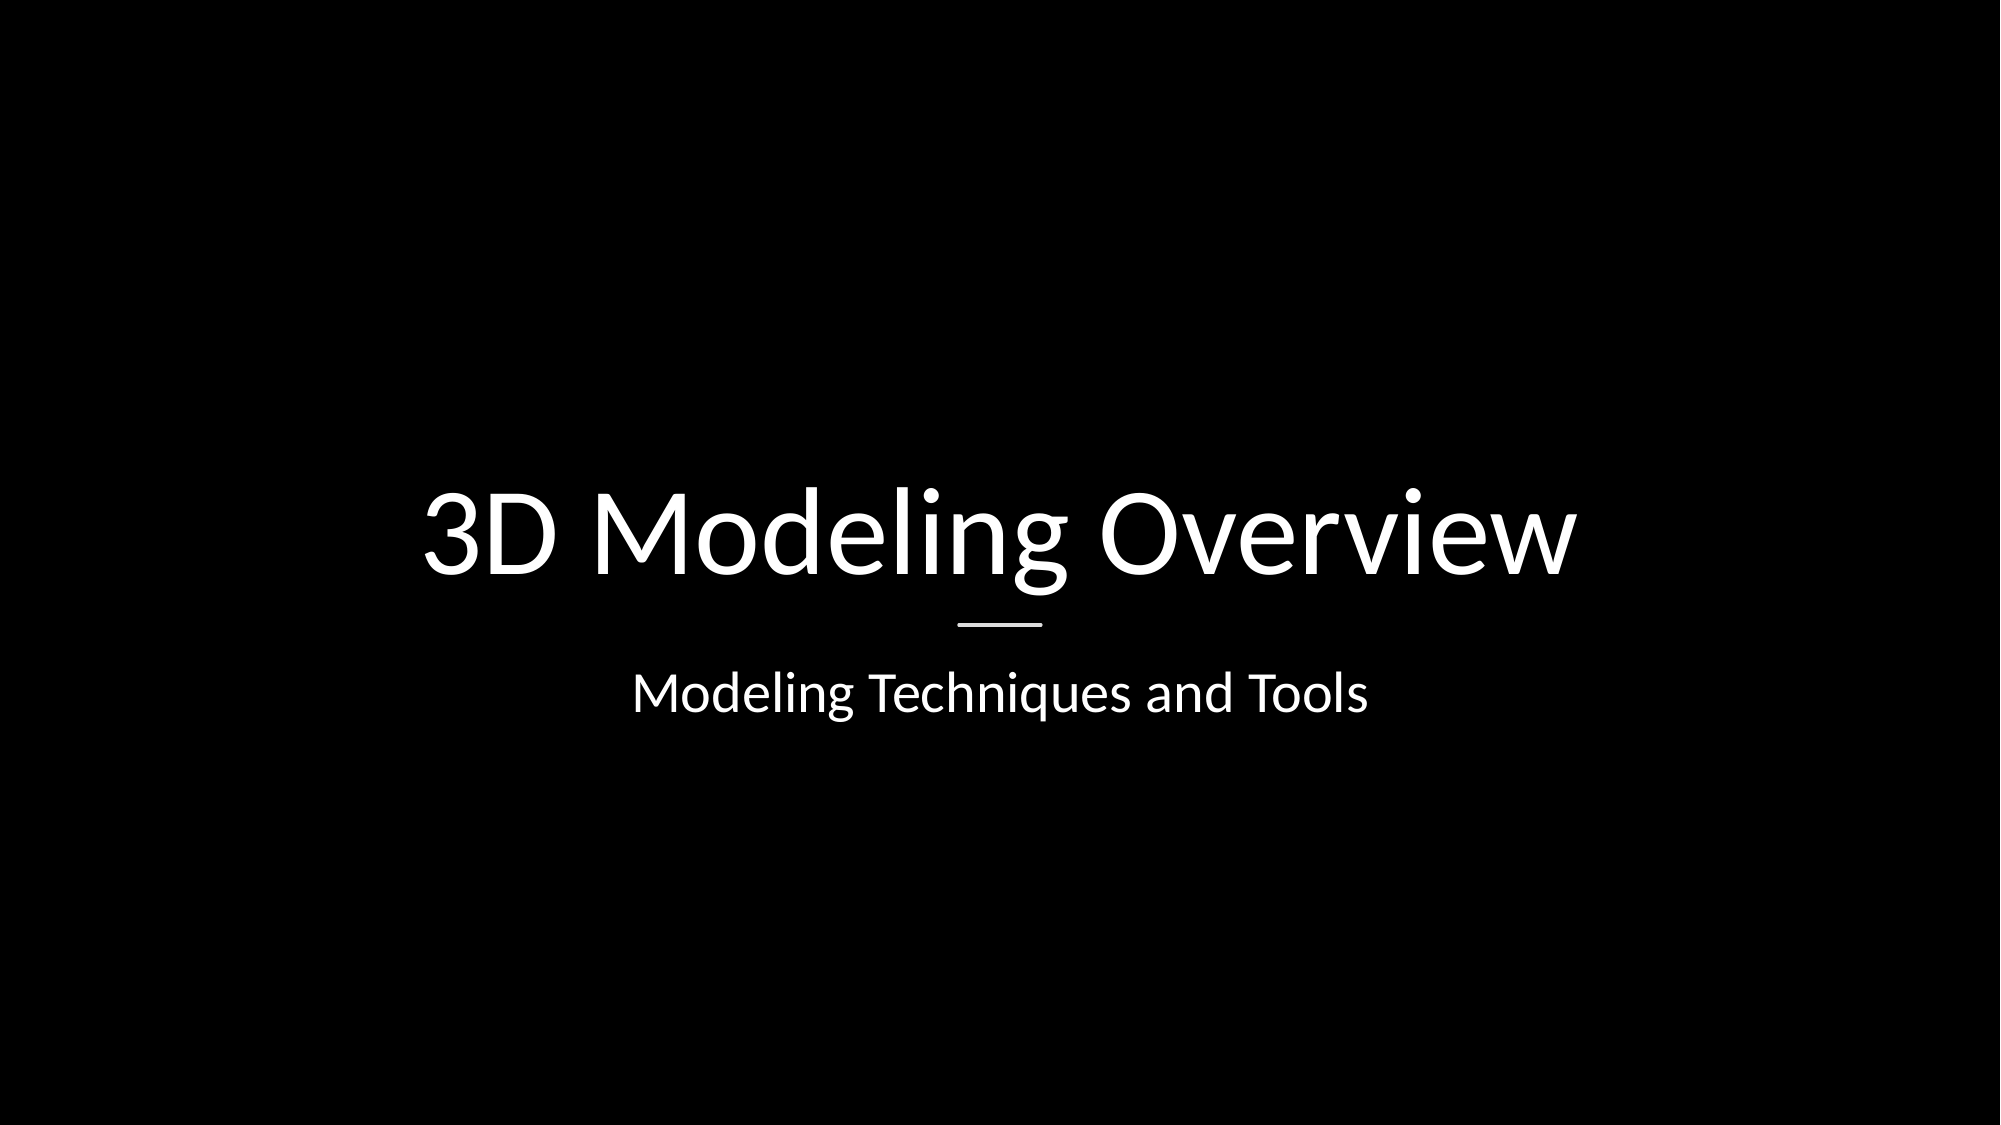

# 3D Modeling Overview
Modeling Techniques and Tools